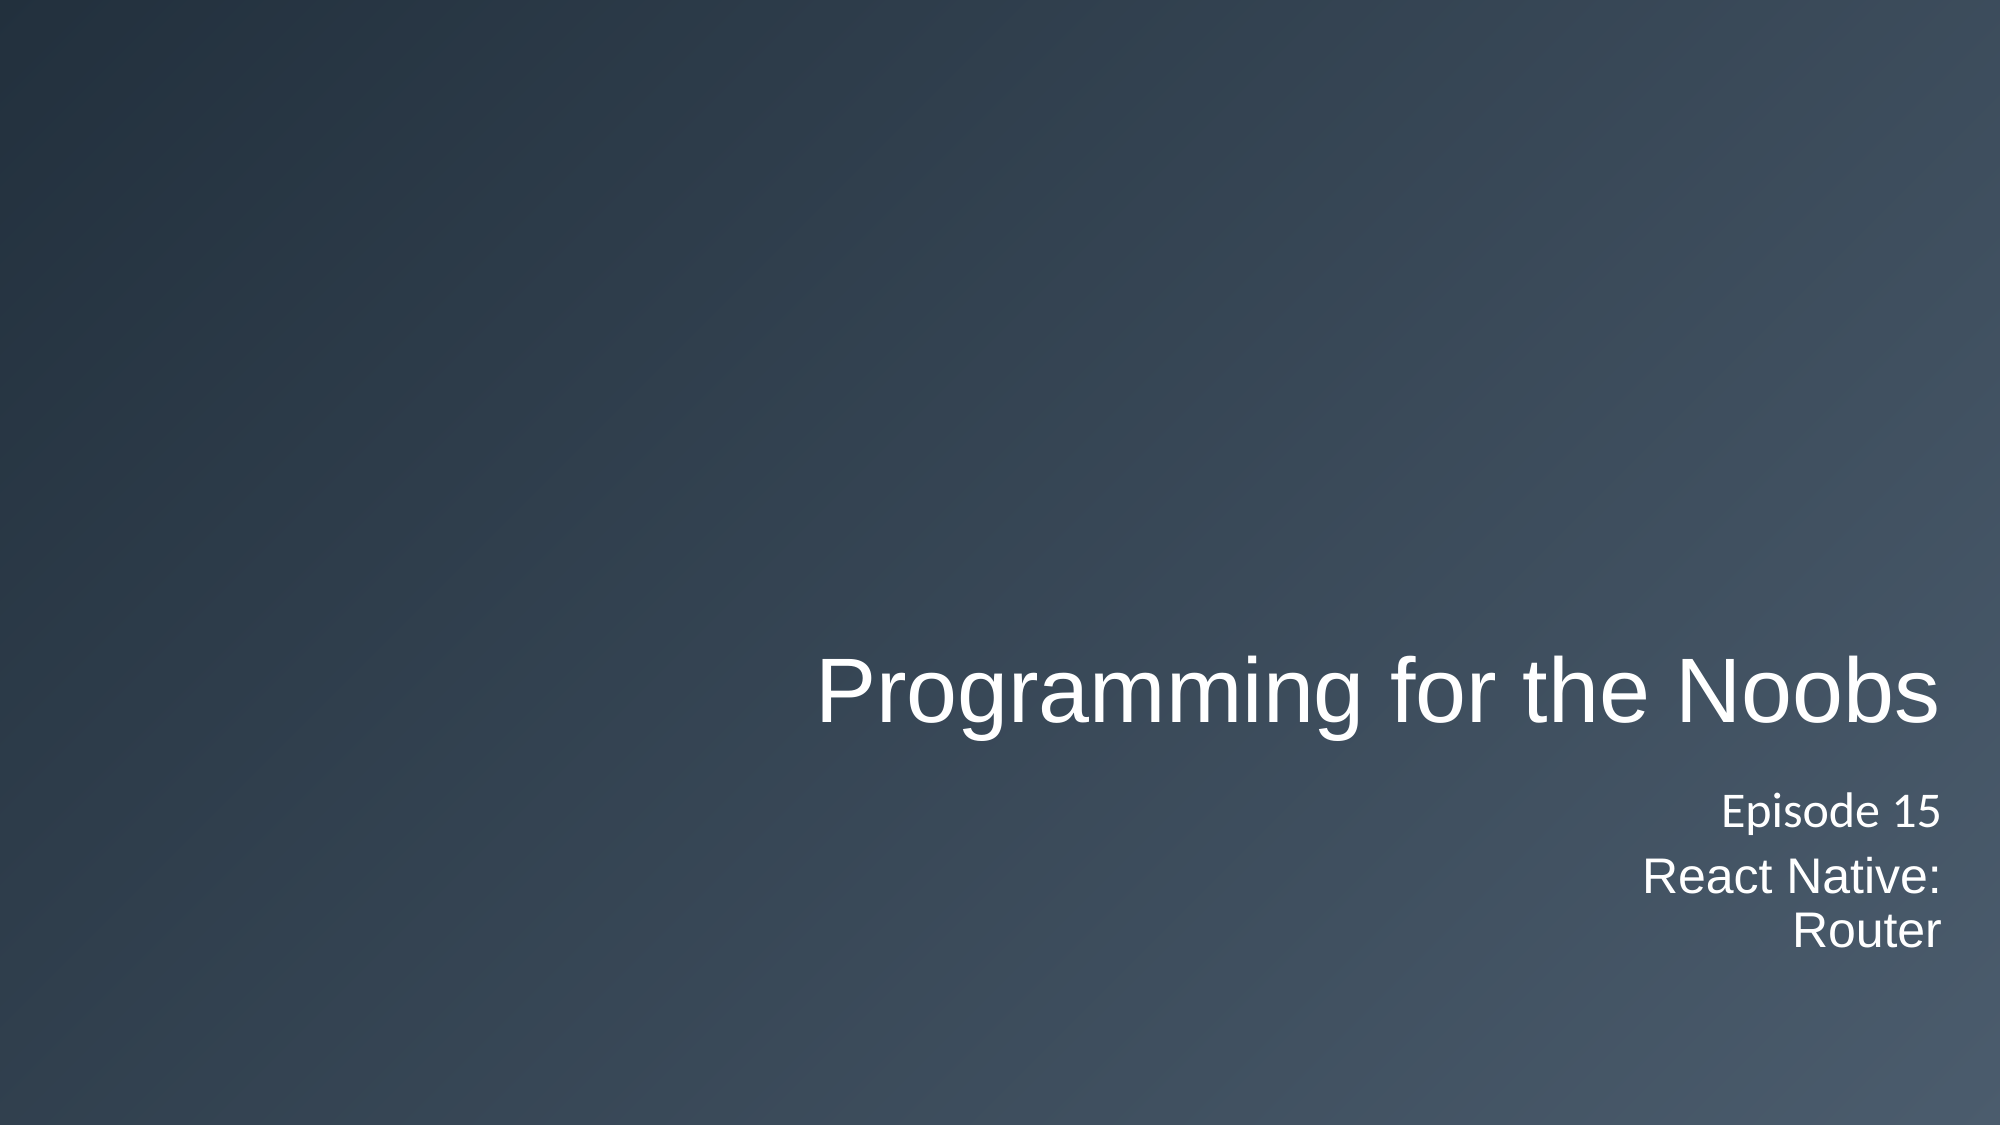

Programming for the Noobs
Episode 15
React Native: Router